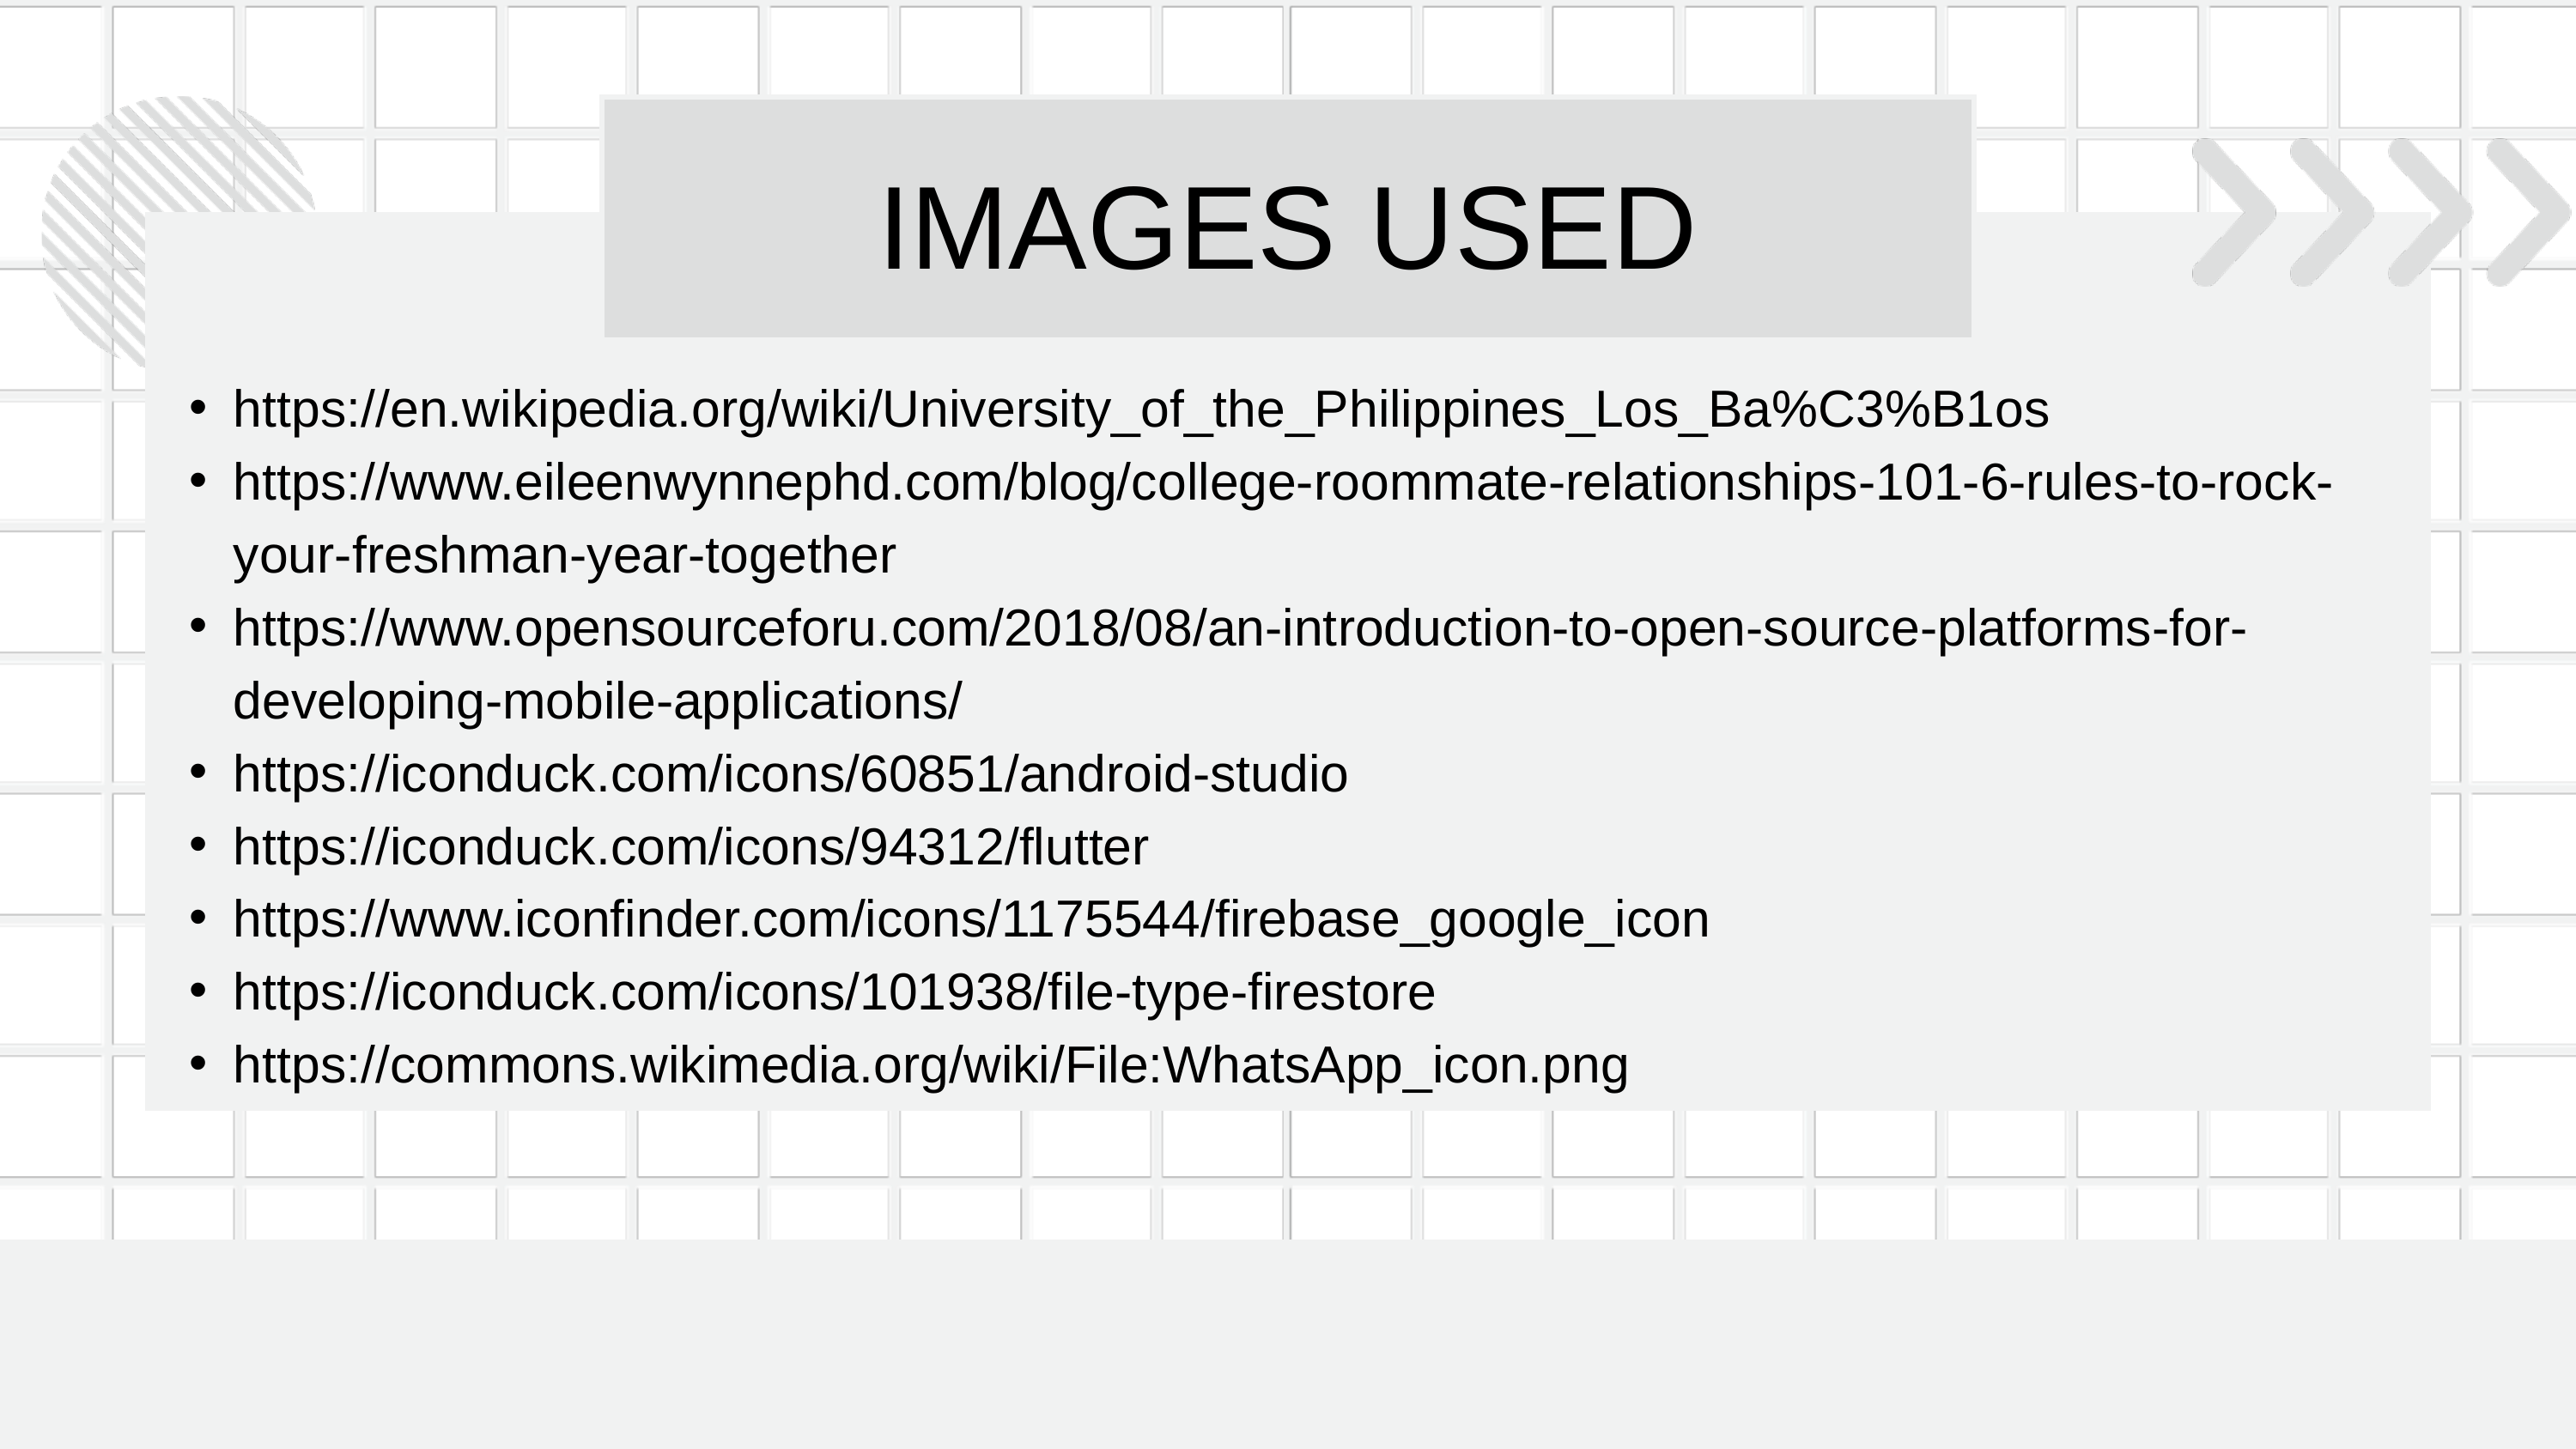

IMAGES USED

https://en.wikipedia.org/wiki/University_of_the_Philippines_Los_Ba%C3%B1os
https://www.eileenwynnephd.com/blog/college-roommate-relationships-101-6-rules-to-rock-your-freshman-year-together
https://www.opensourceforu.com/2018/08/an-introduction-to-open-source-platforms-for-developing-mobile-applications/
https://iconduck.com/icons/60851/android-studio
https://iconduck.com/icons/94312/flutter
https://www.iconfinder.com/icons/1175544/firebase_google_icon
https://iconduck.com/icons/101938/file-type-firestore
https://commons.wikimedia.org/wiki/File:WhatsApp_icon.png